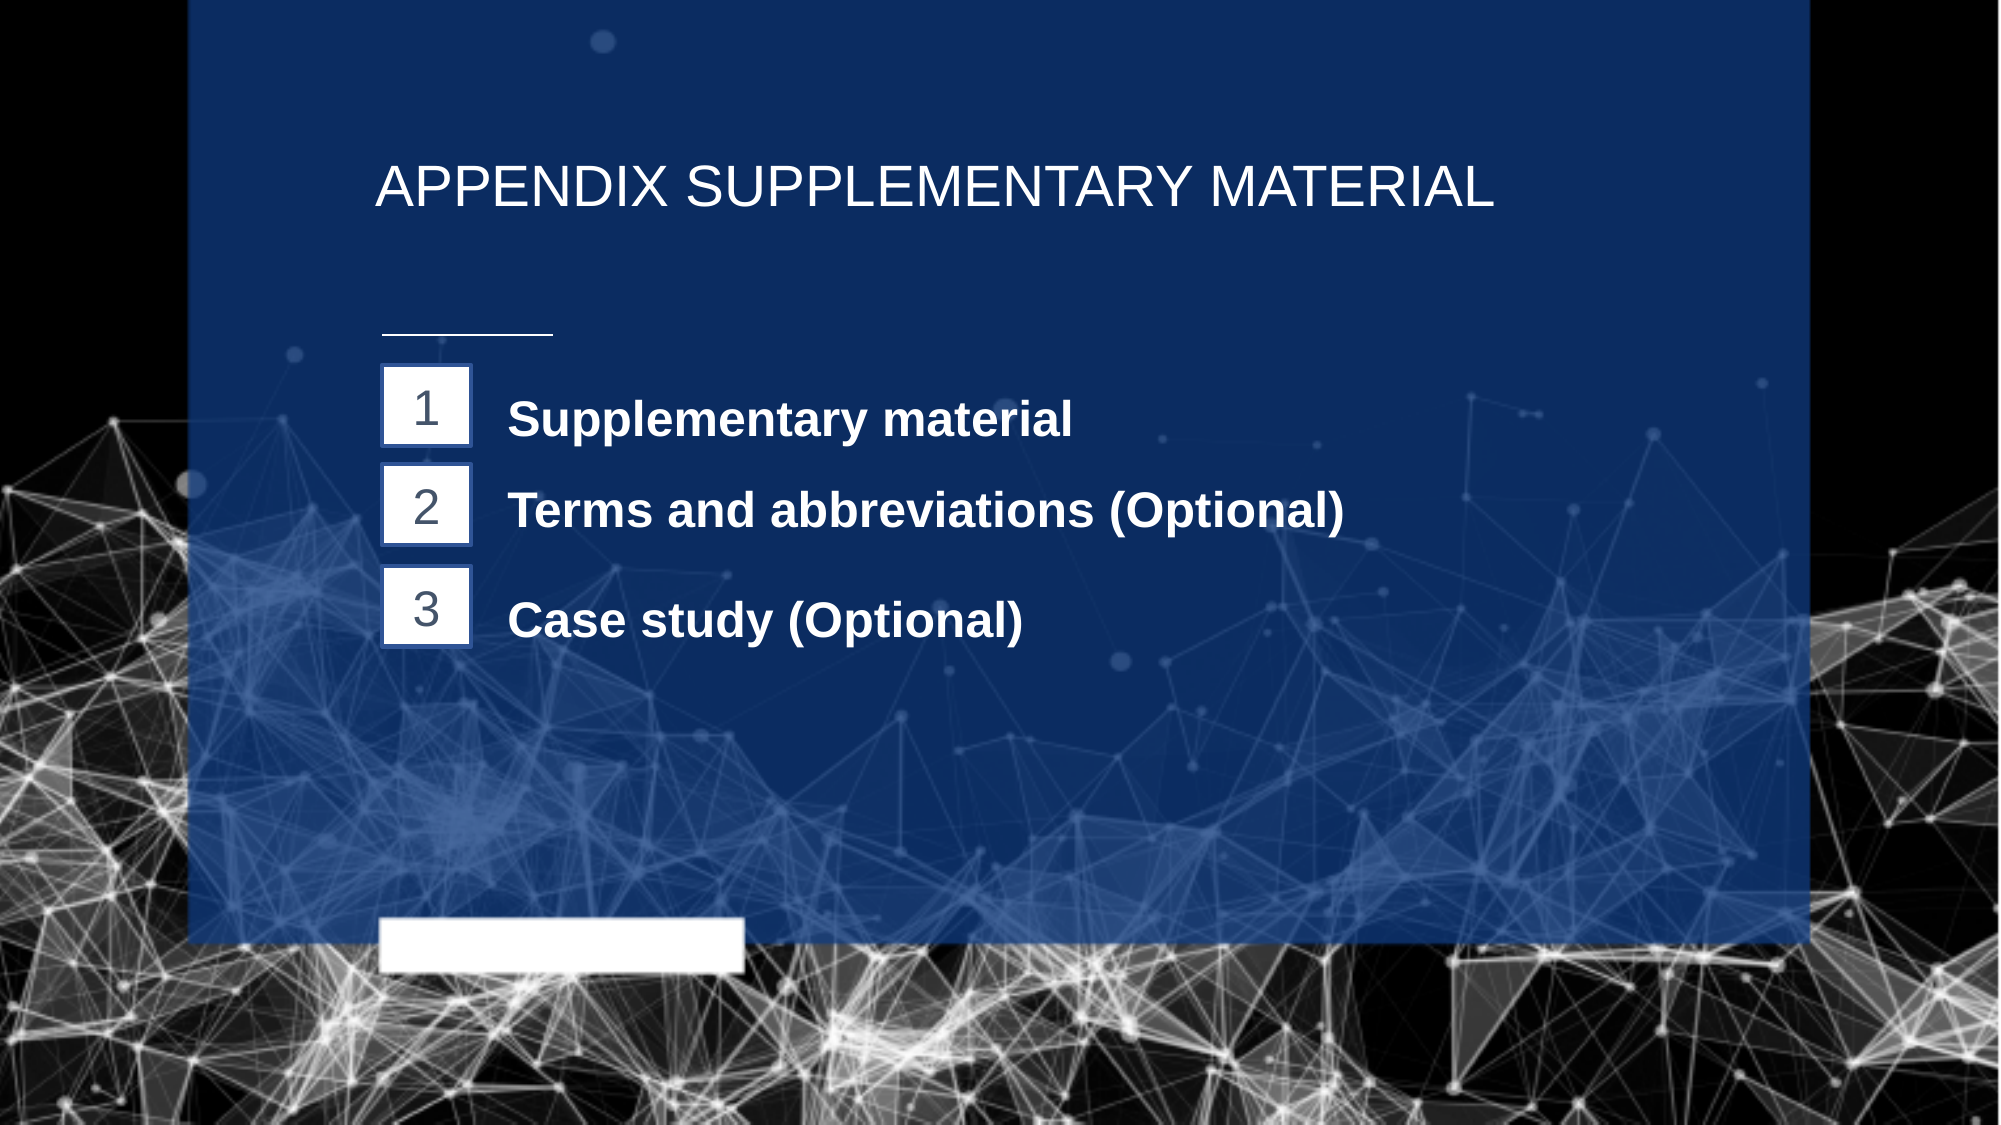

APPENDIX SUPPLEMENTARY MATERIAL
1
Supplementary material
2
Terms and abbreviations (Optional)
3
Case study (Optional)